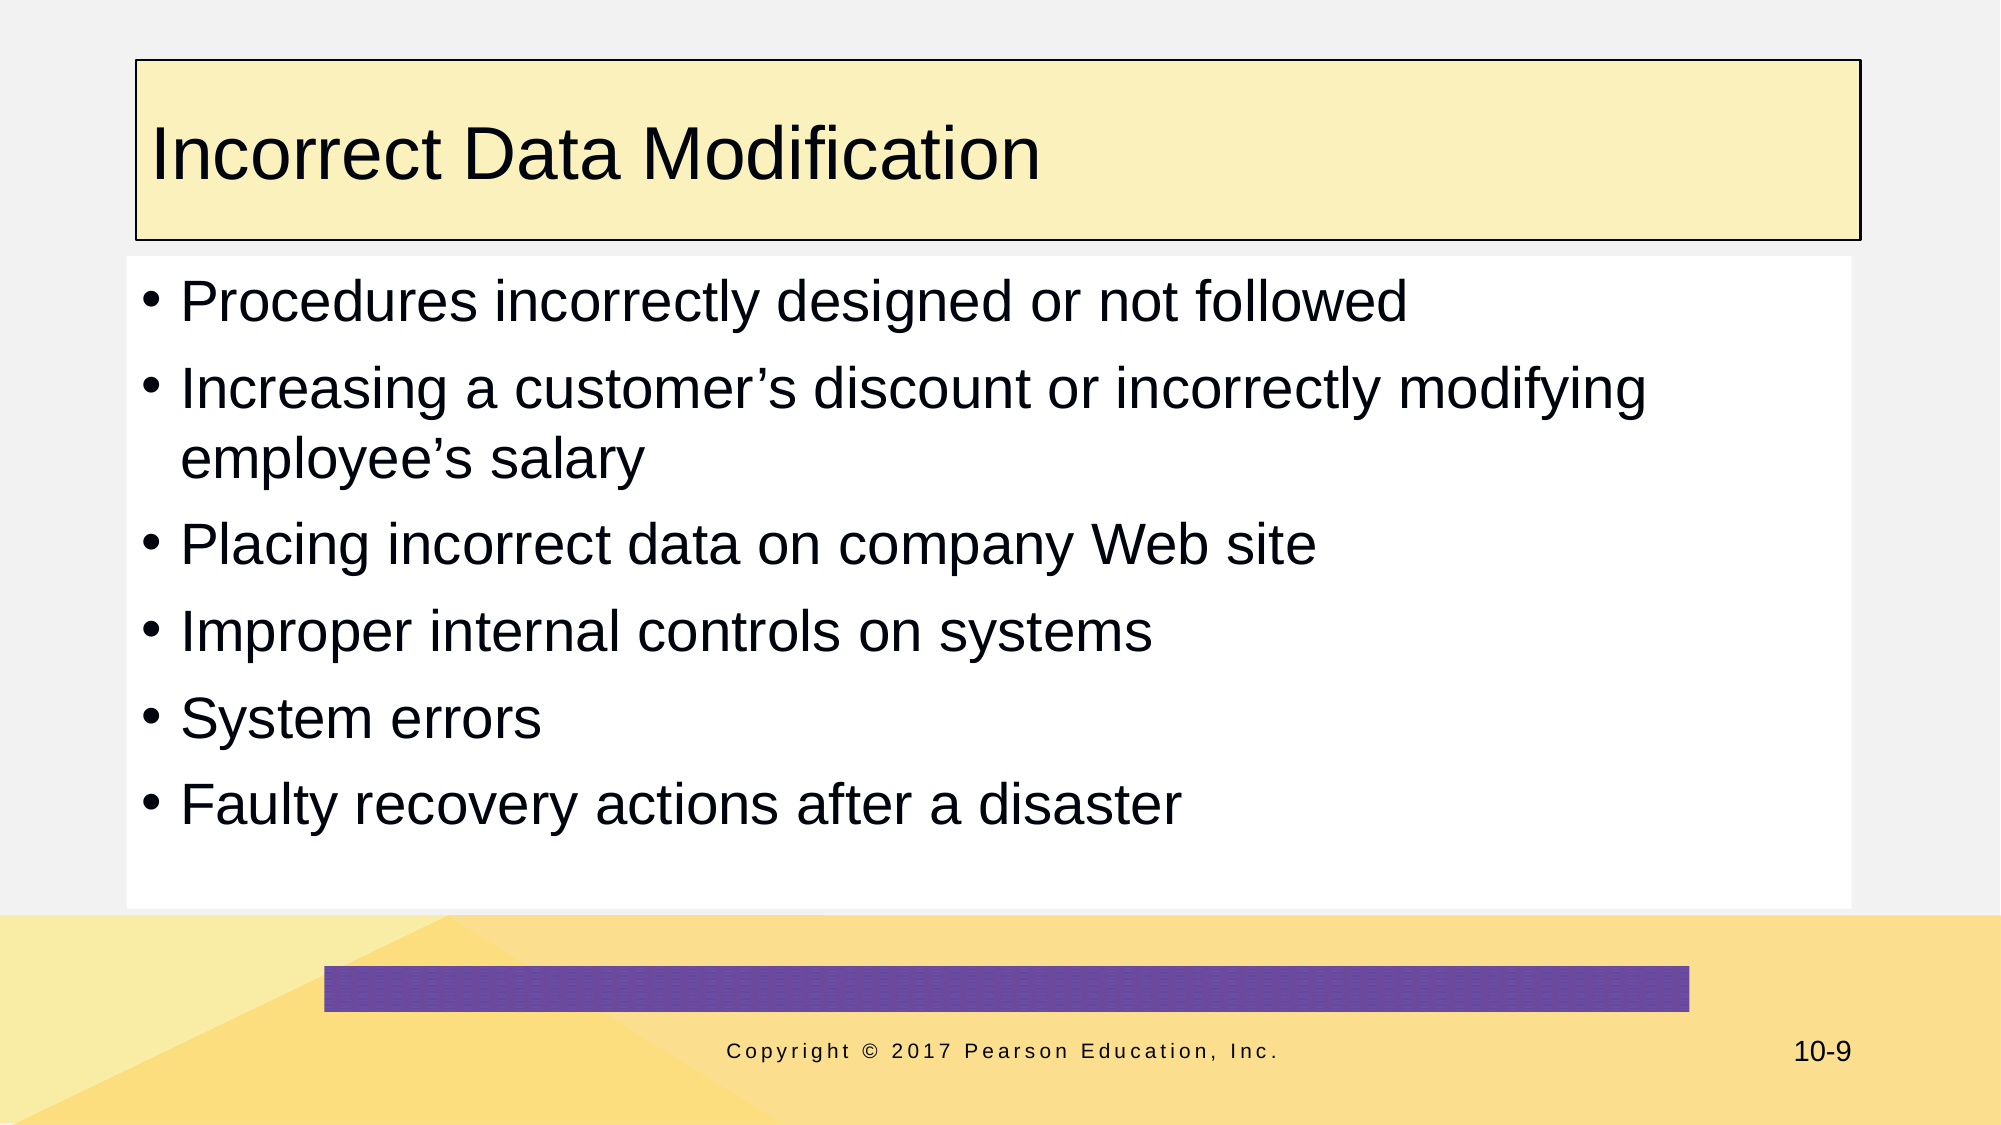

# Incorrect Data Modification
Procedures incorrectly designed or not followed
Increasing a customer’s discount or incorrectly modifying employee’s salary
Placing incorrect data on company Web site
Improper internal controls on systems
System errors
Faulty recovery actions after a disaster
Copyright © 2017 Pearson Education, Inc.